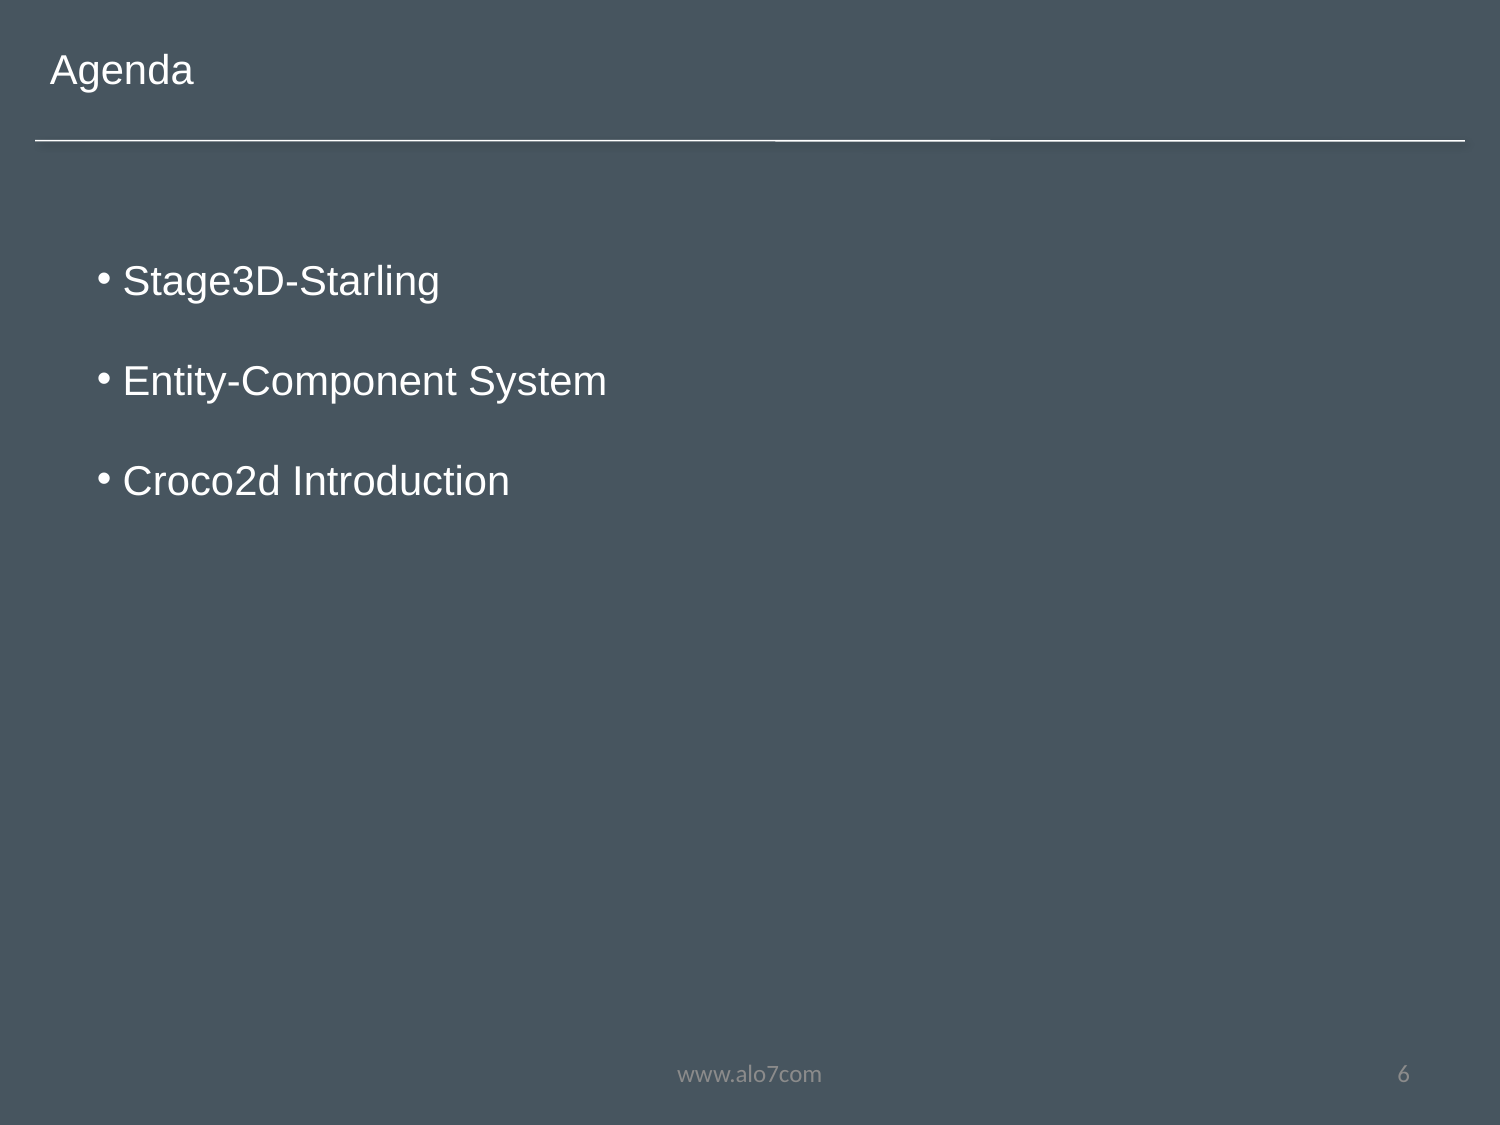

Agenda
 Stage3D-Starling

 Entity-Component System

 Croco2d Introduction

www.alo7com
6